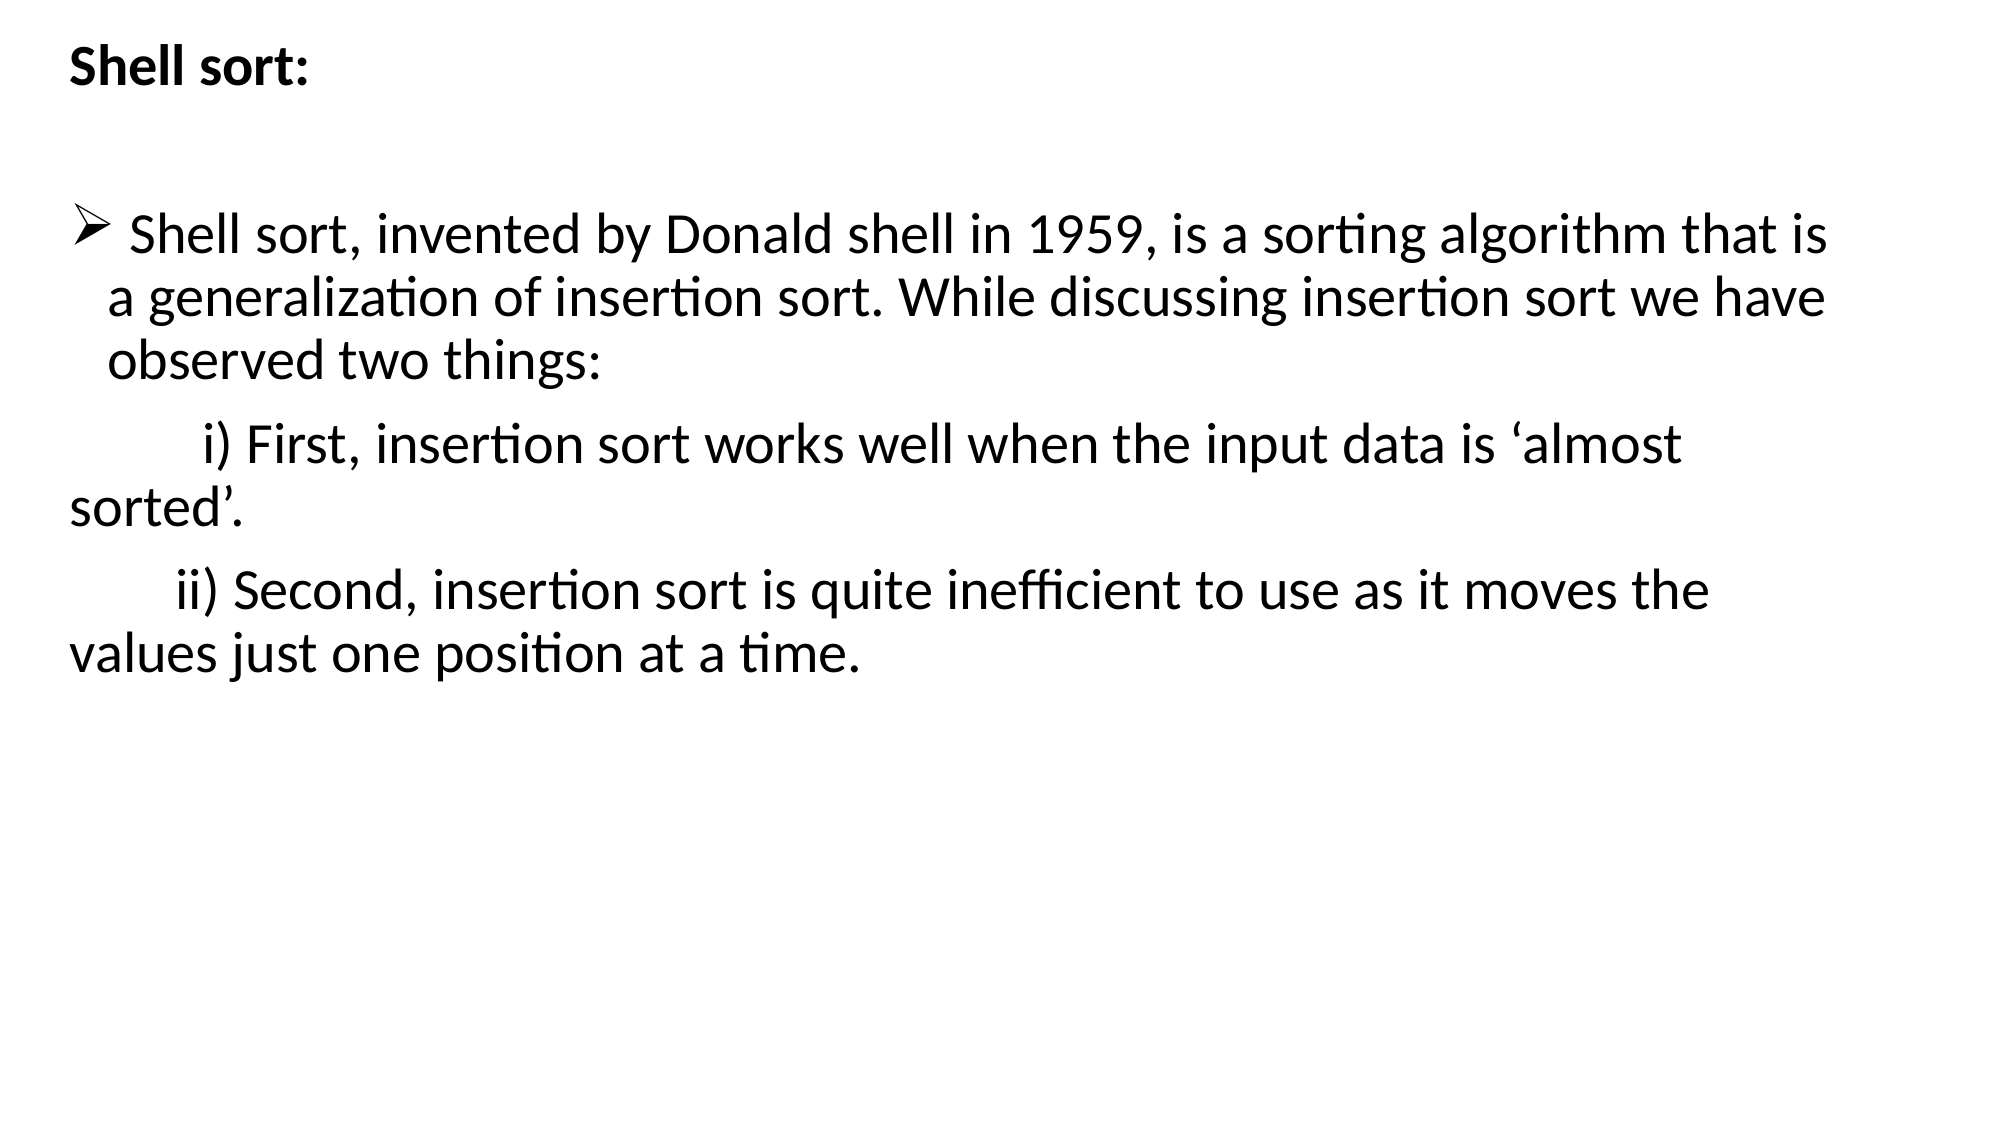

Shell sort:

 Shell sort, invented by Donald shell in 1959, is a sorting algorithm that is a generalization of insertion sort. While discussing insertion sort we have observed two things:
          i) First, insertion sort works well when the input data is ‘almost sorted’.
        ii) Second, insertion sort is quite inefficient to use as it moves the values just one position at a time.